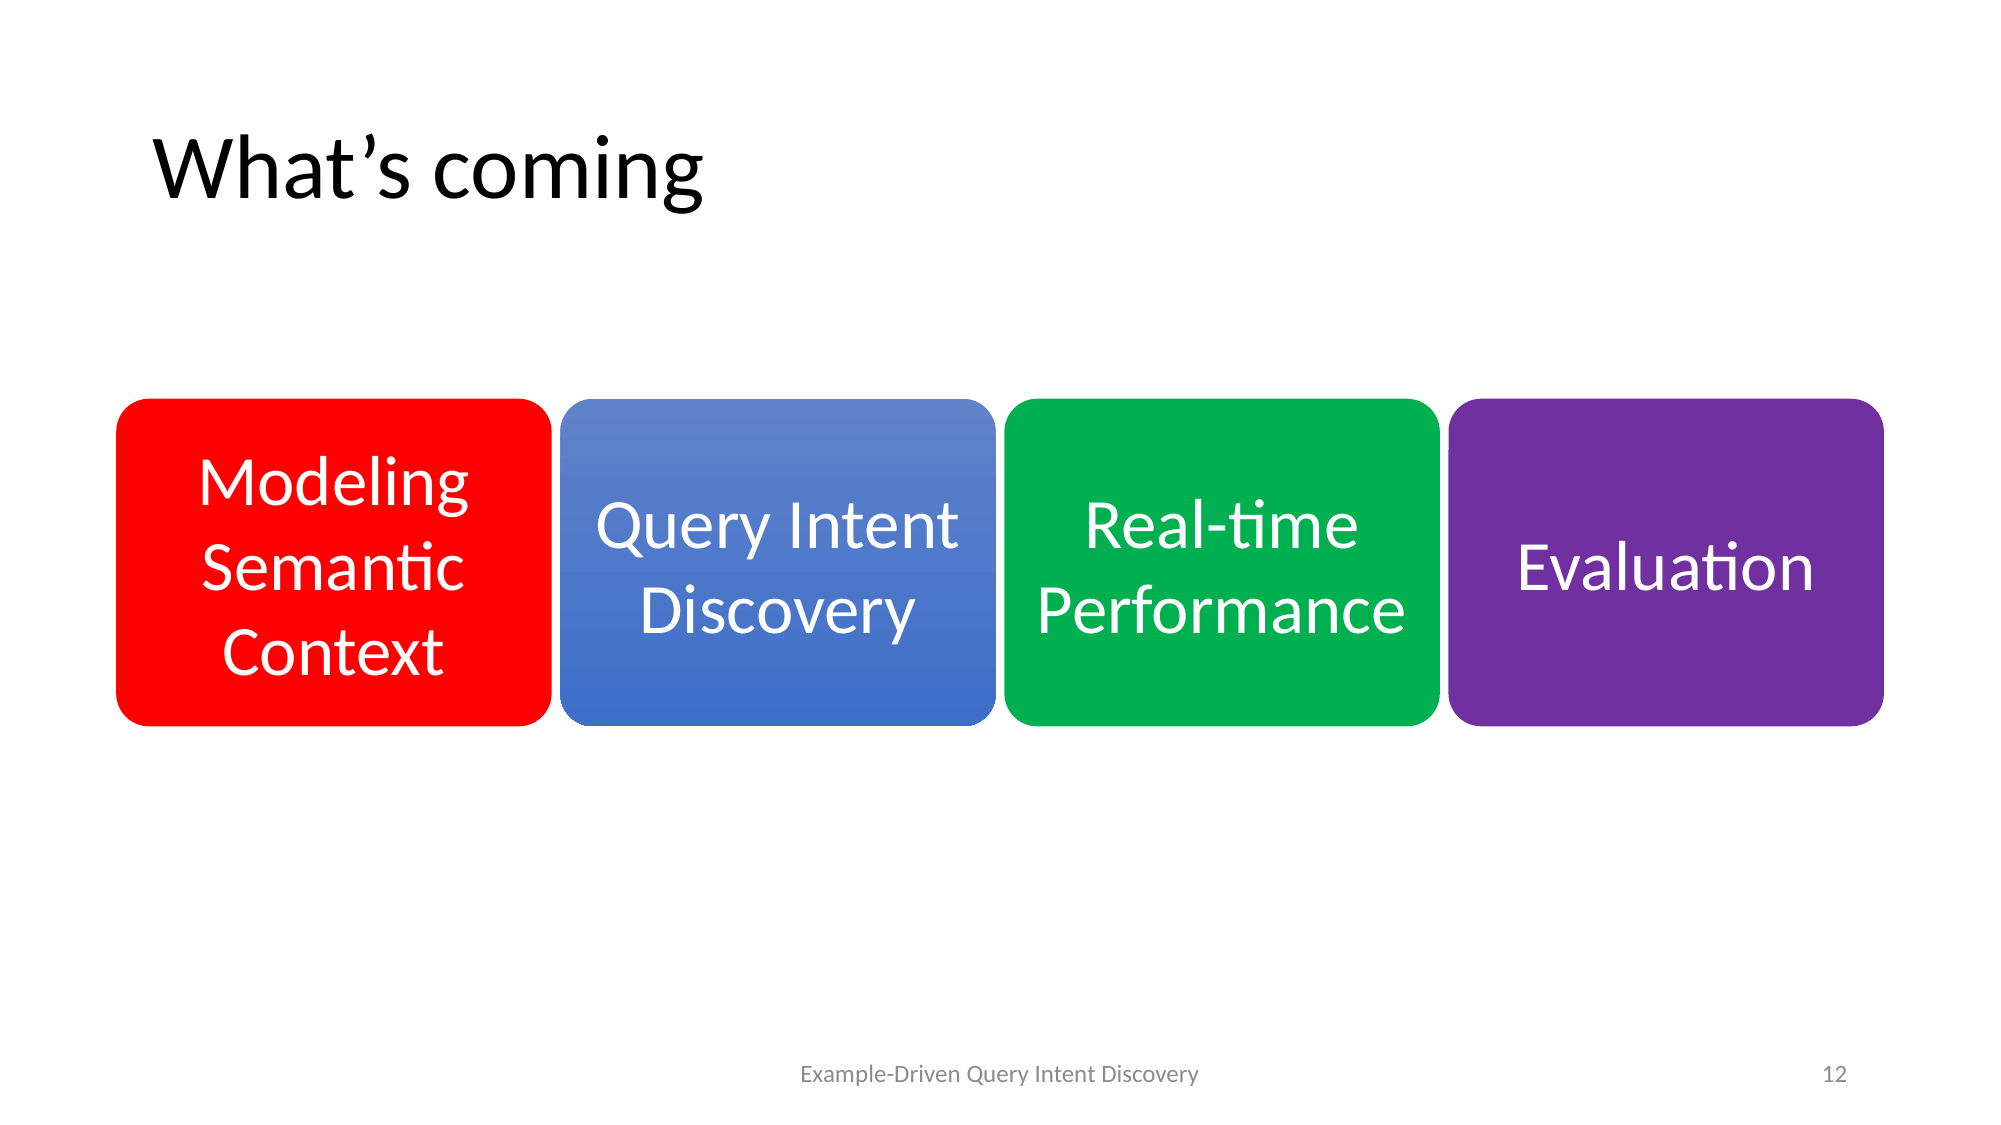

# What’s coming
Modeling Semantic Context
Query Intent Discovery
Real-time Performance
Evaluation
Example-Driven Query Intent Discovery
12